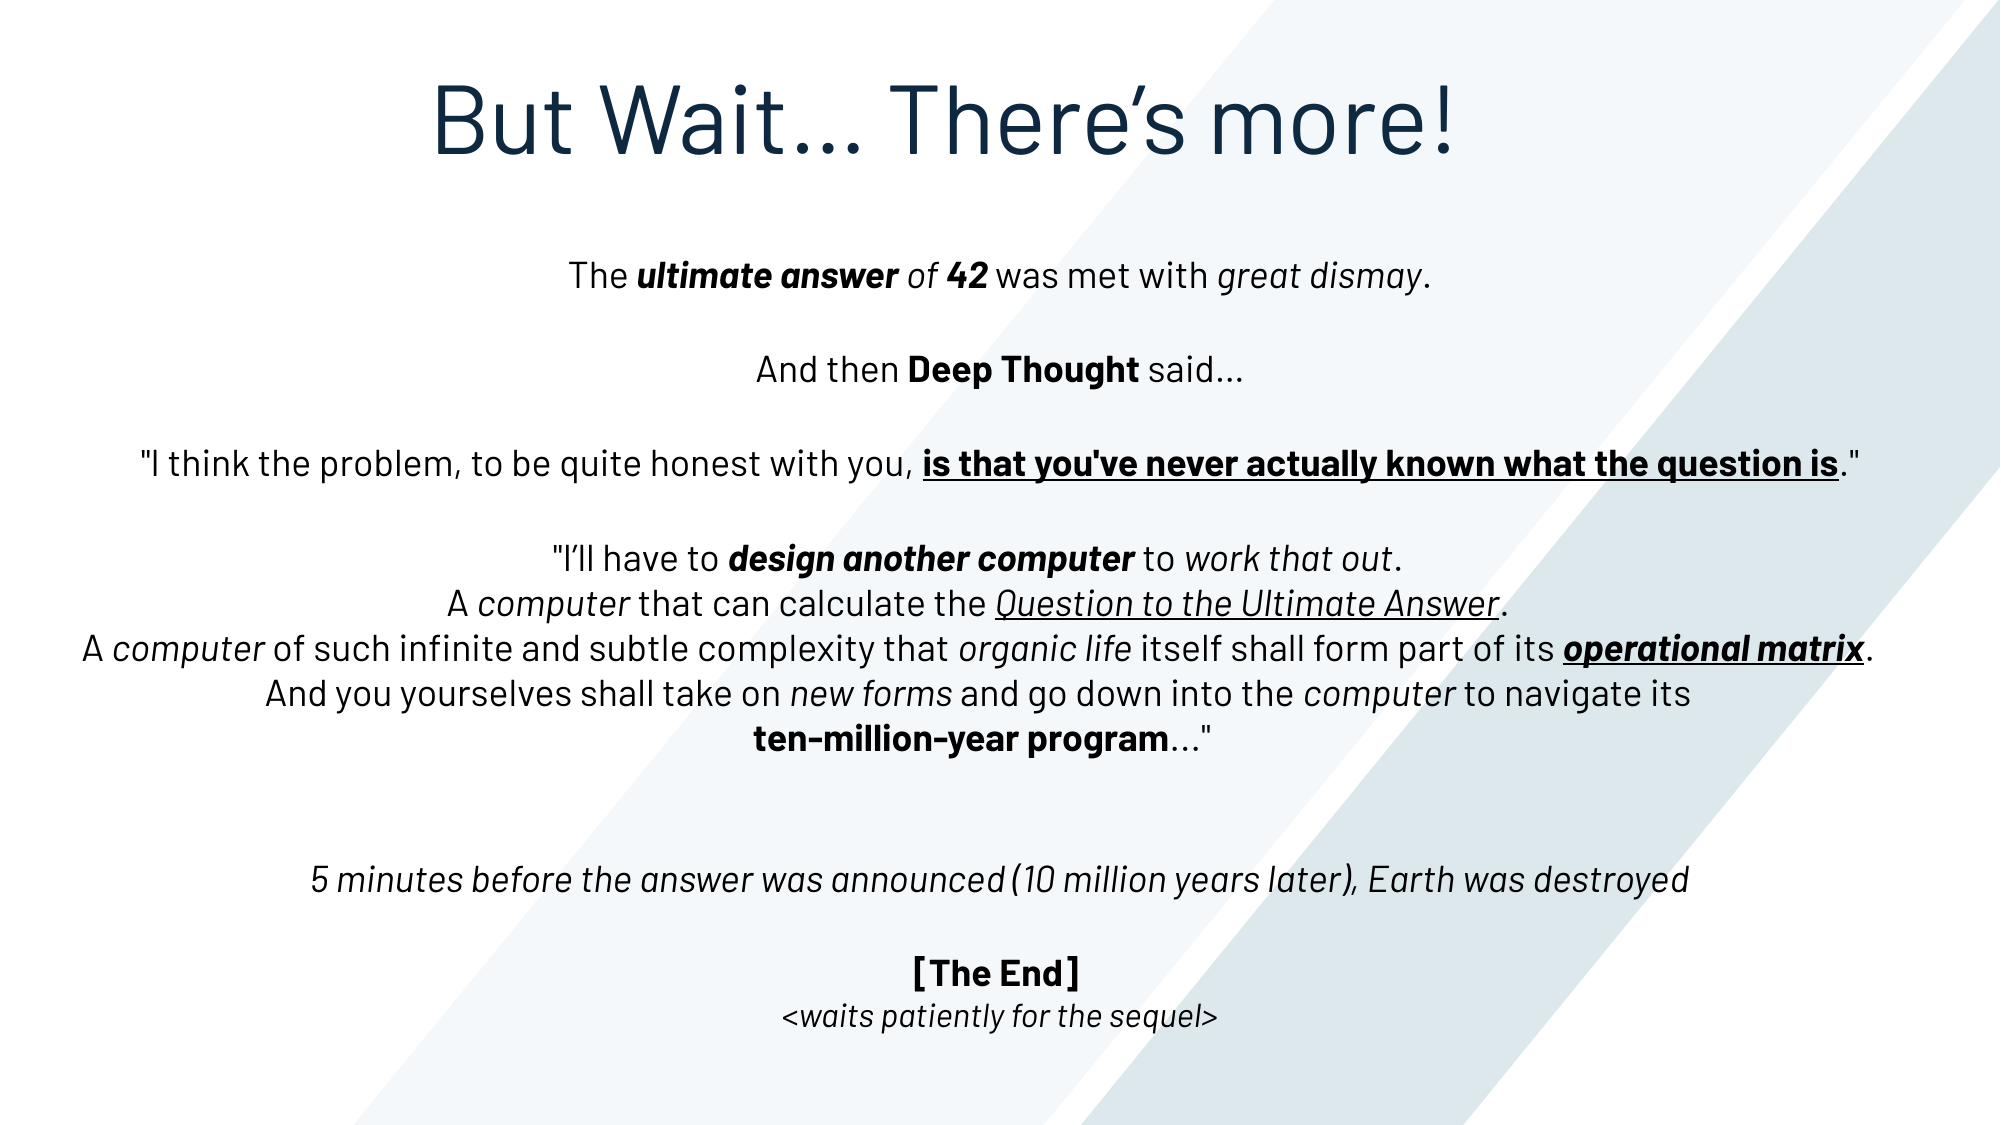

# But Wait… There’s more!
The ultimate answer of 42 was met with great dismay.
And then Deep Thought said…
"I think the problem, to be quite honest with you, is that you've never actually known what the question is."
"I’ll have to design another computer to work that out.
A computer that can calculate the Question to the Ultimate Answer.
A computer of such infinite and subtle complexity that organic life itself shall form part of its operational matrix.
And you yourselves shall take on new forms and go down into the computer to navigate its
ten-million-year program..."
5 minutes before the answer was announced (10 million years later), Earth was destroyed
[The End]
<waits patiently for the sequel>